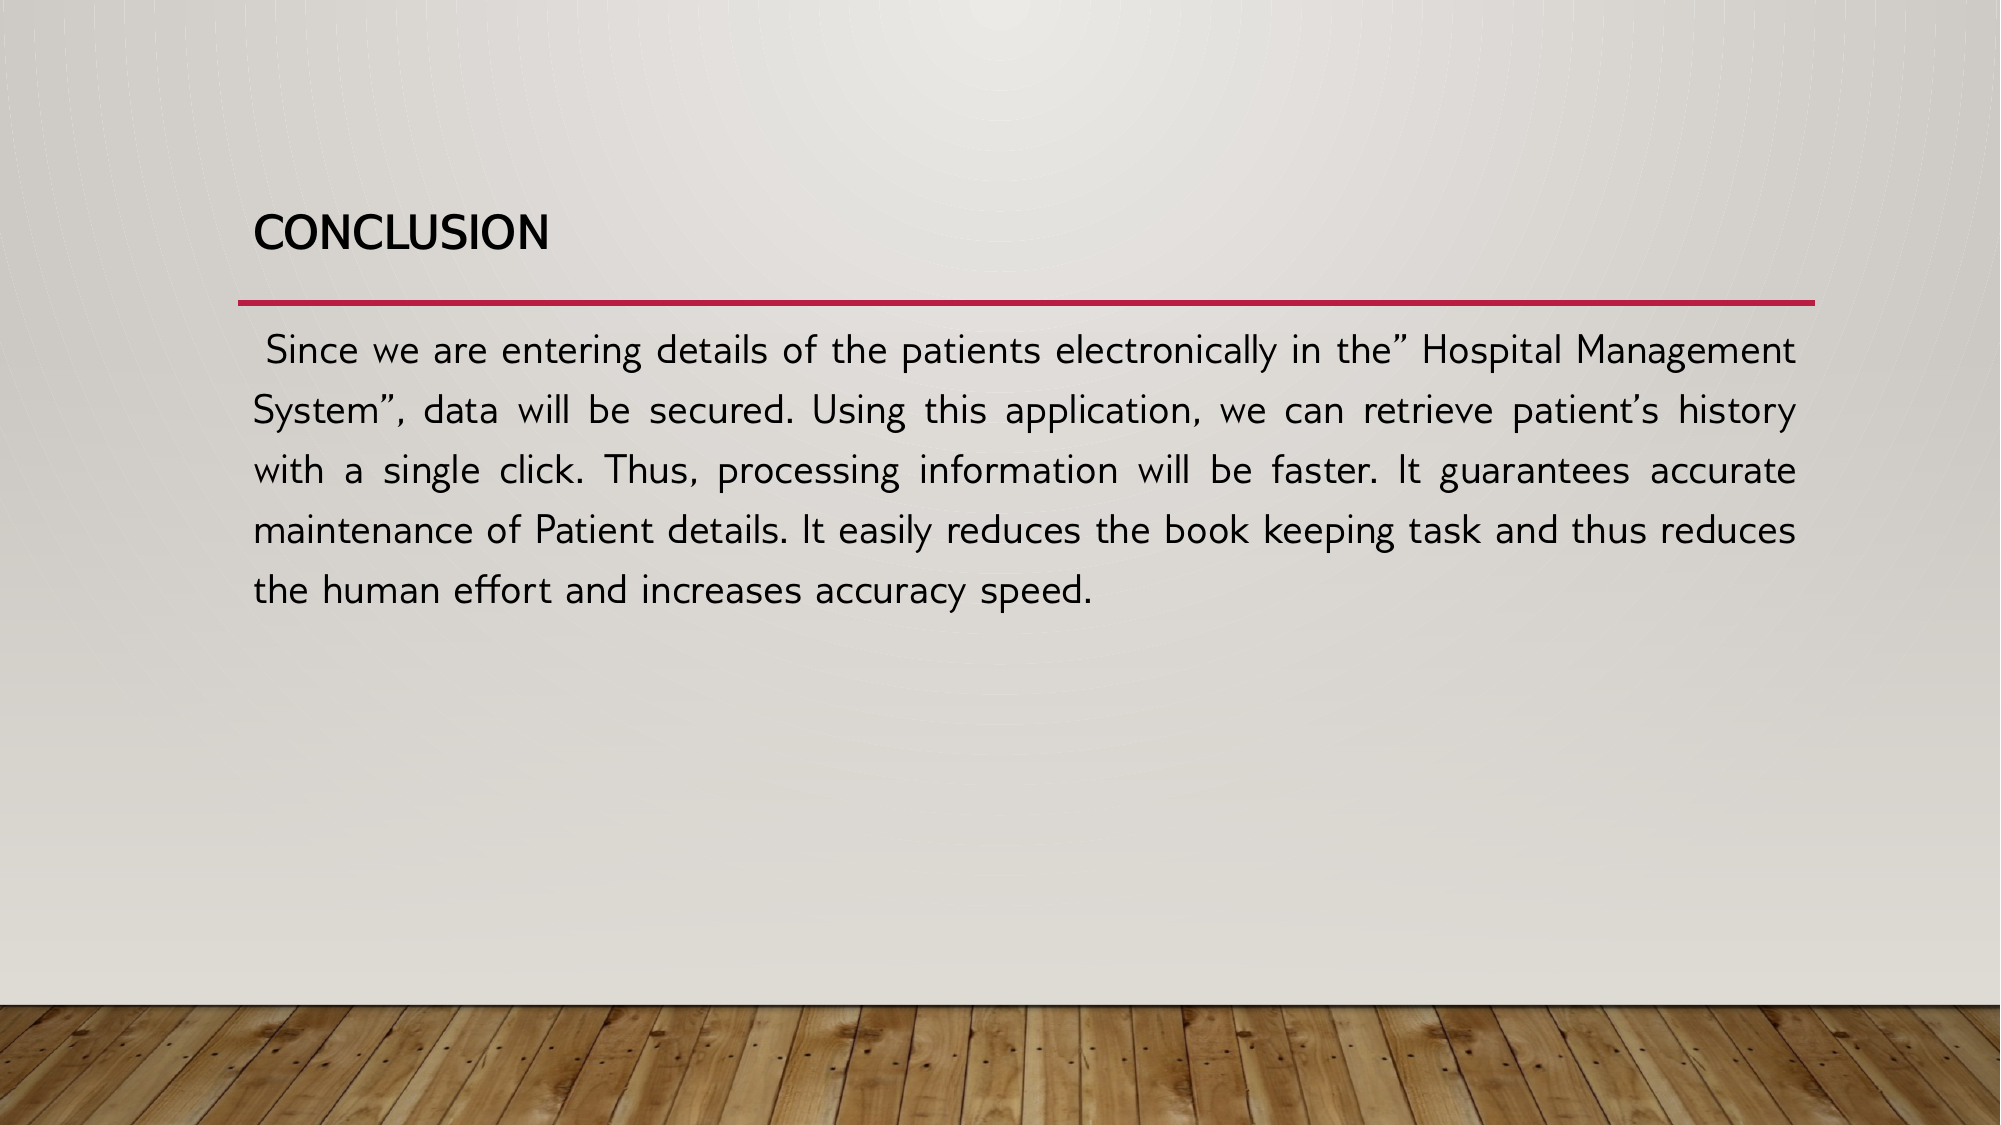

# Conclusion
 Since we are entering details of the patients electronically in the” Hospital Management System”, data will be secured. Using this application, we can retrieve patient’s history with a single click. Thus, processing information will be faster. It guarantees accurate maintenance of Patient details. It easily reduces the book keeping task and thus reduces the human effort and increases accuracy speed.